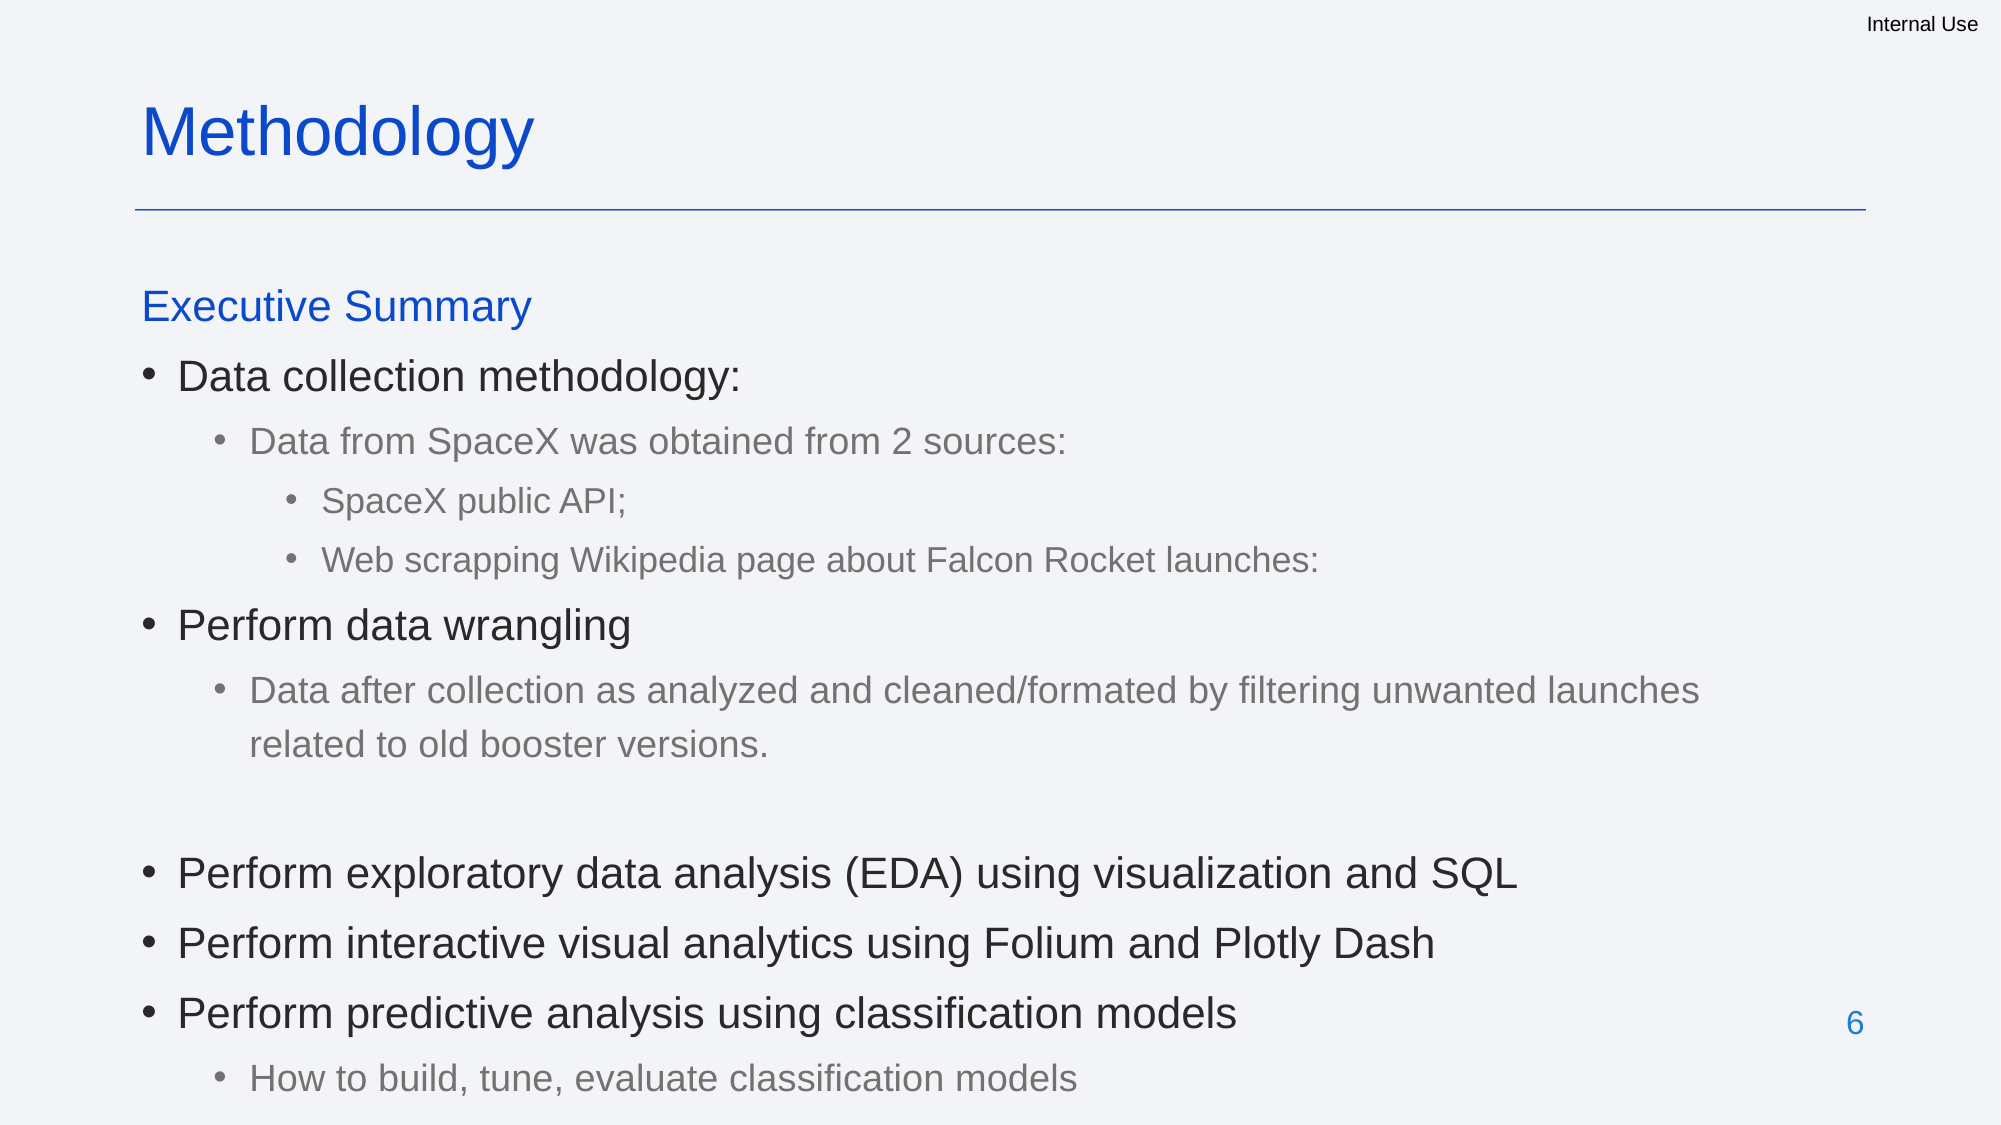

Methodology
Executive Summary
Data collection methodology:
Data from SpaceX was obtained from 2 sources:
SpaceX public API;
Web scrapping Wikipedia page about Falcon Rocket launches:
Perform data wrangling
Data after collection as analyzed and cleaned/formated by filtering unwanted launches related to old booster versions.

Perform exploratory data analysis (EDA) using visualization and SQL
Perform interactive visual analytics using Folium and Plotly Dash
Perform predictive analysis using classification models
How to build, tune, evaluate classification models

6